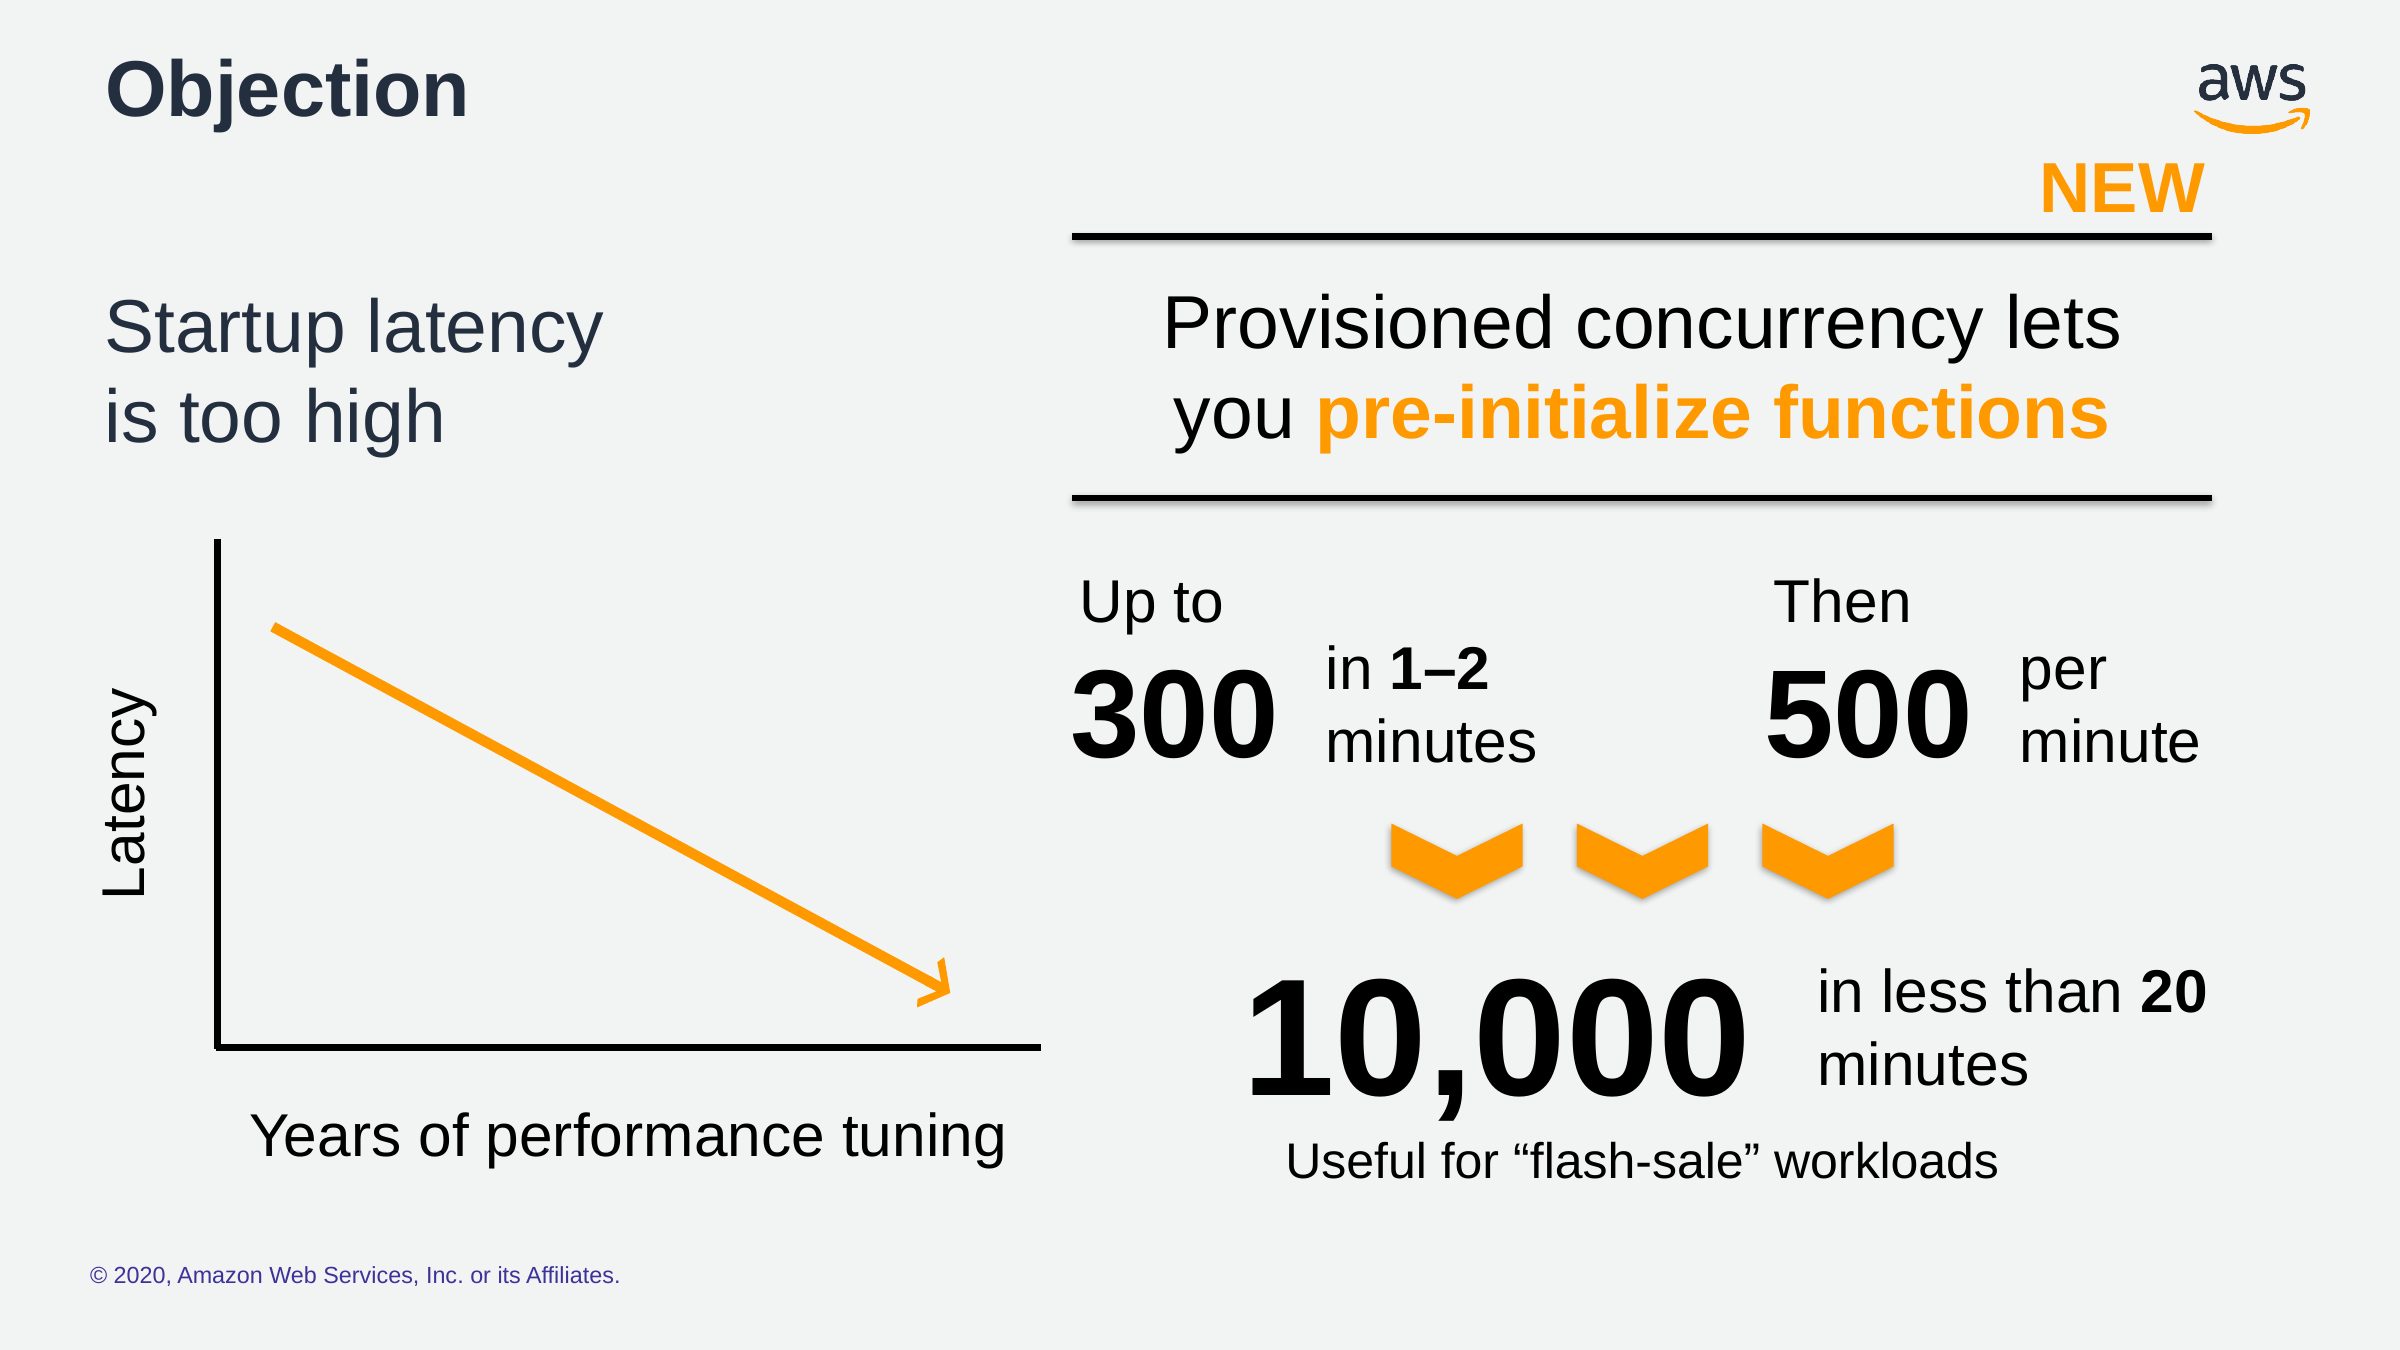

# Objection
NEW
Provisioned concurrency lets you pre-initialize functions
Startup latency
is too high

Up to
Then
in 1–2
minutes
per
minute
300
500
Latency

10,000
in less than 20
minutes
Years of performance tuning
Useful for “flash-sale” workloads